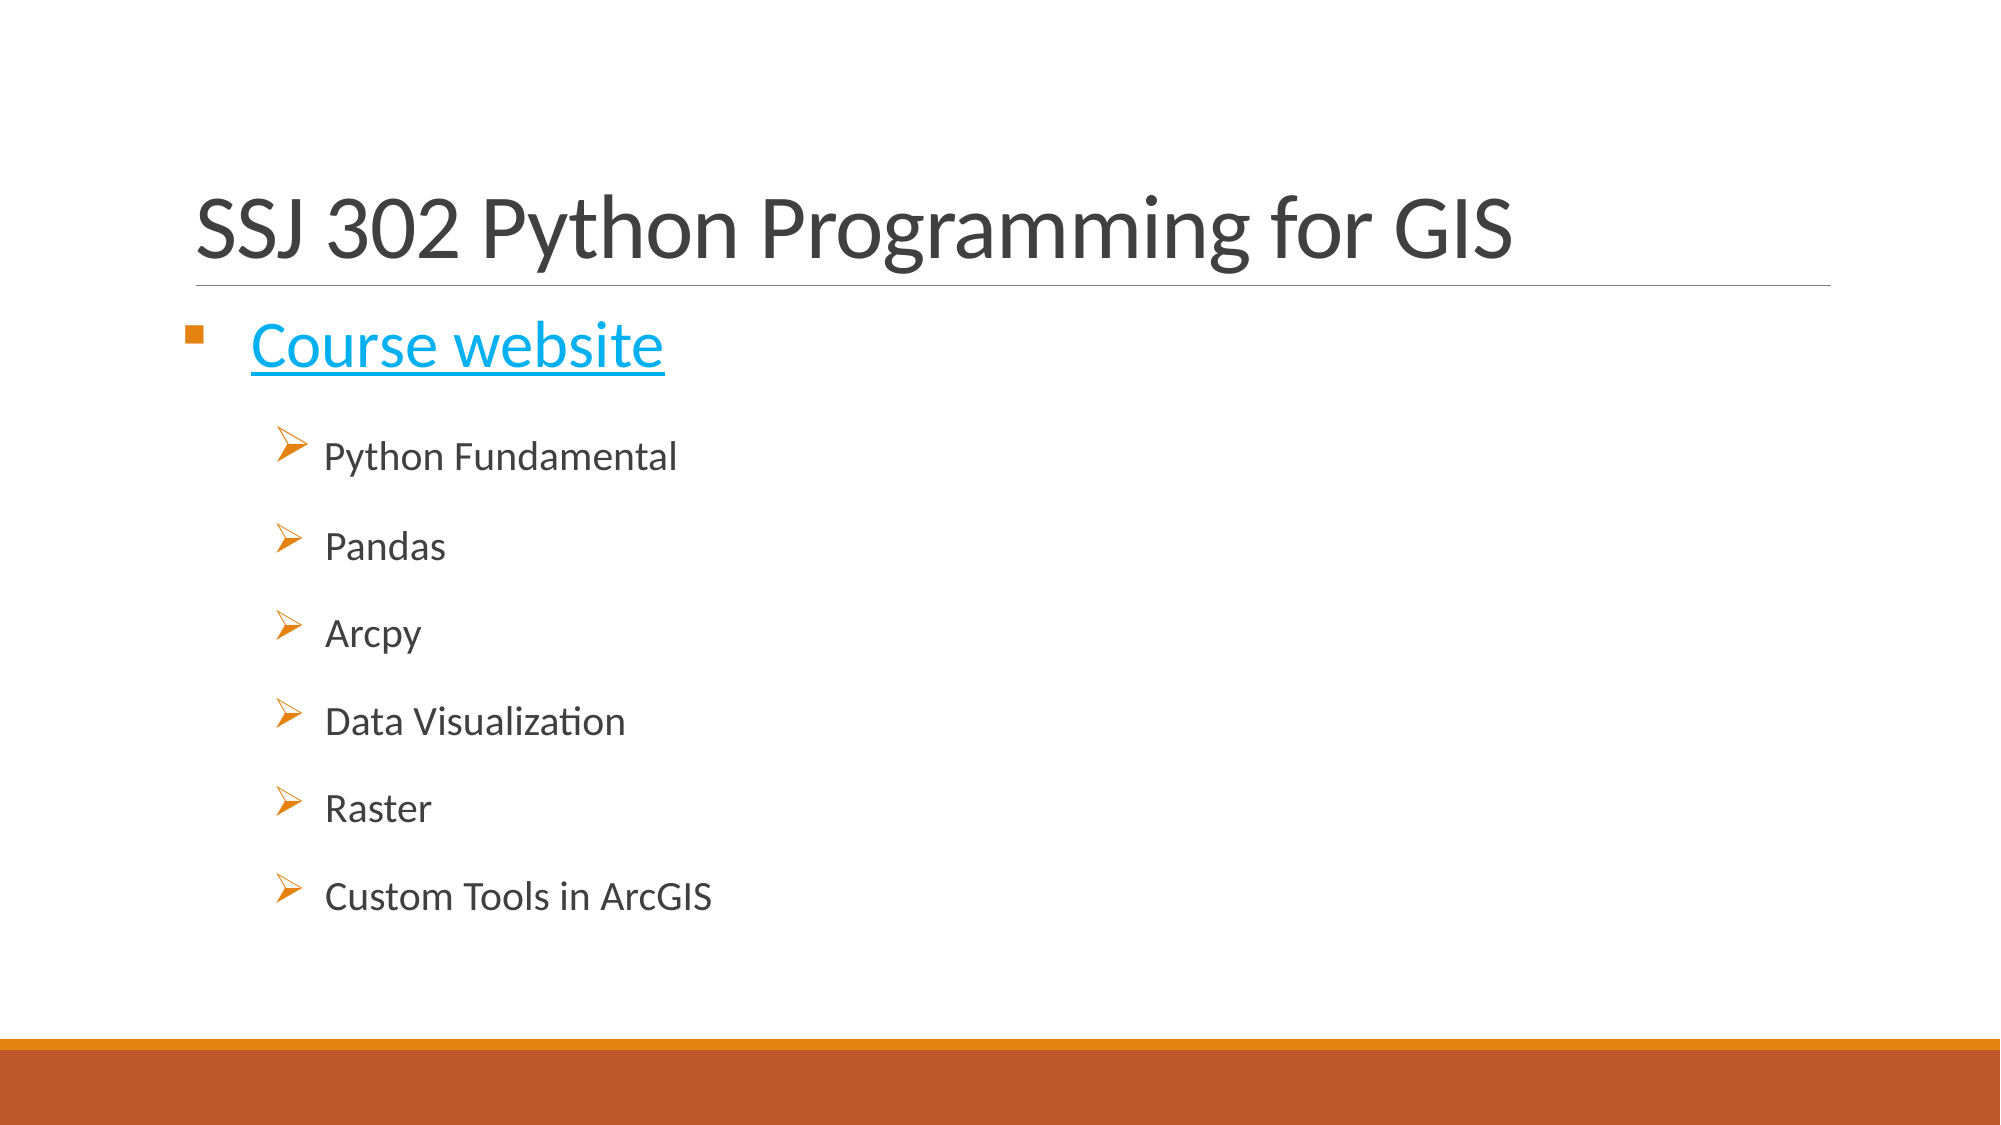

# SSJ 302 Python Programming for GIS
   Course website
 Python Fundamental
  Pandas
  Arcpy
  Data Visualization
  Raster
  Custom Tools in ArcGIS